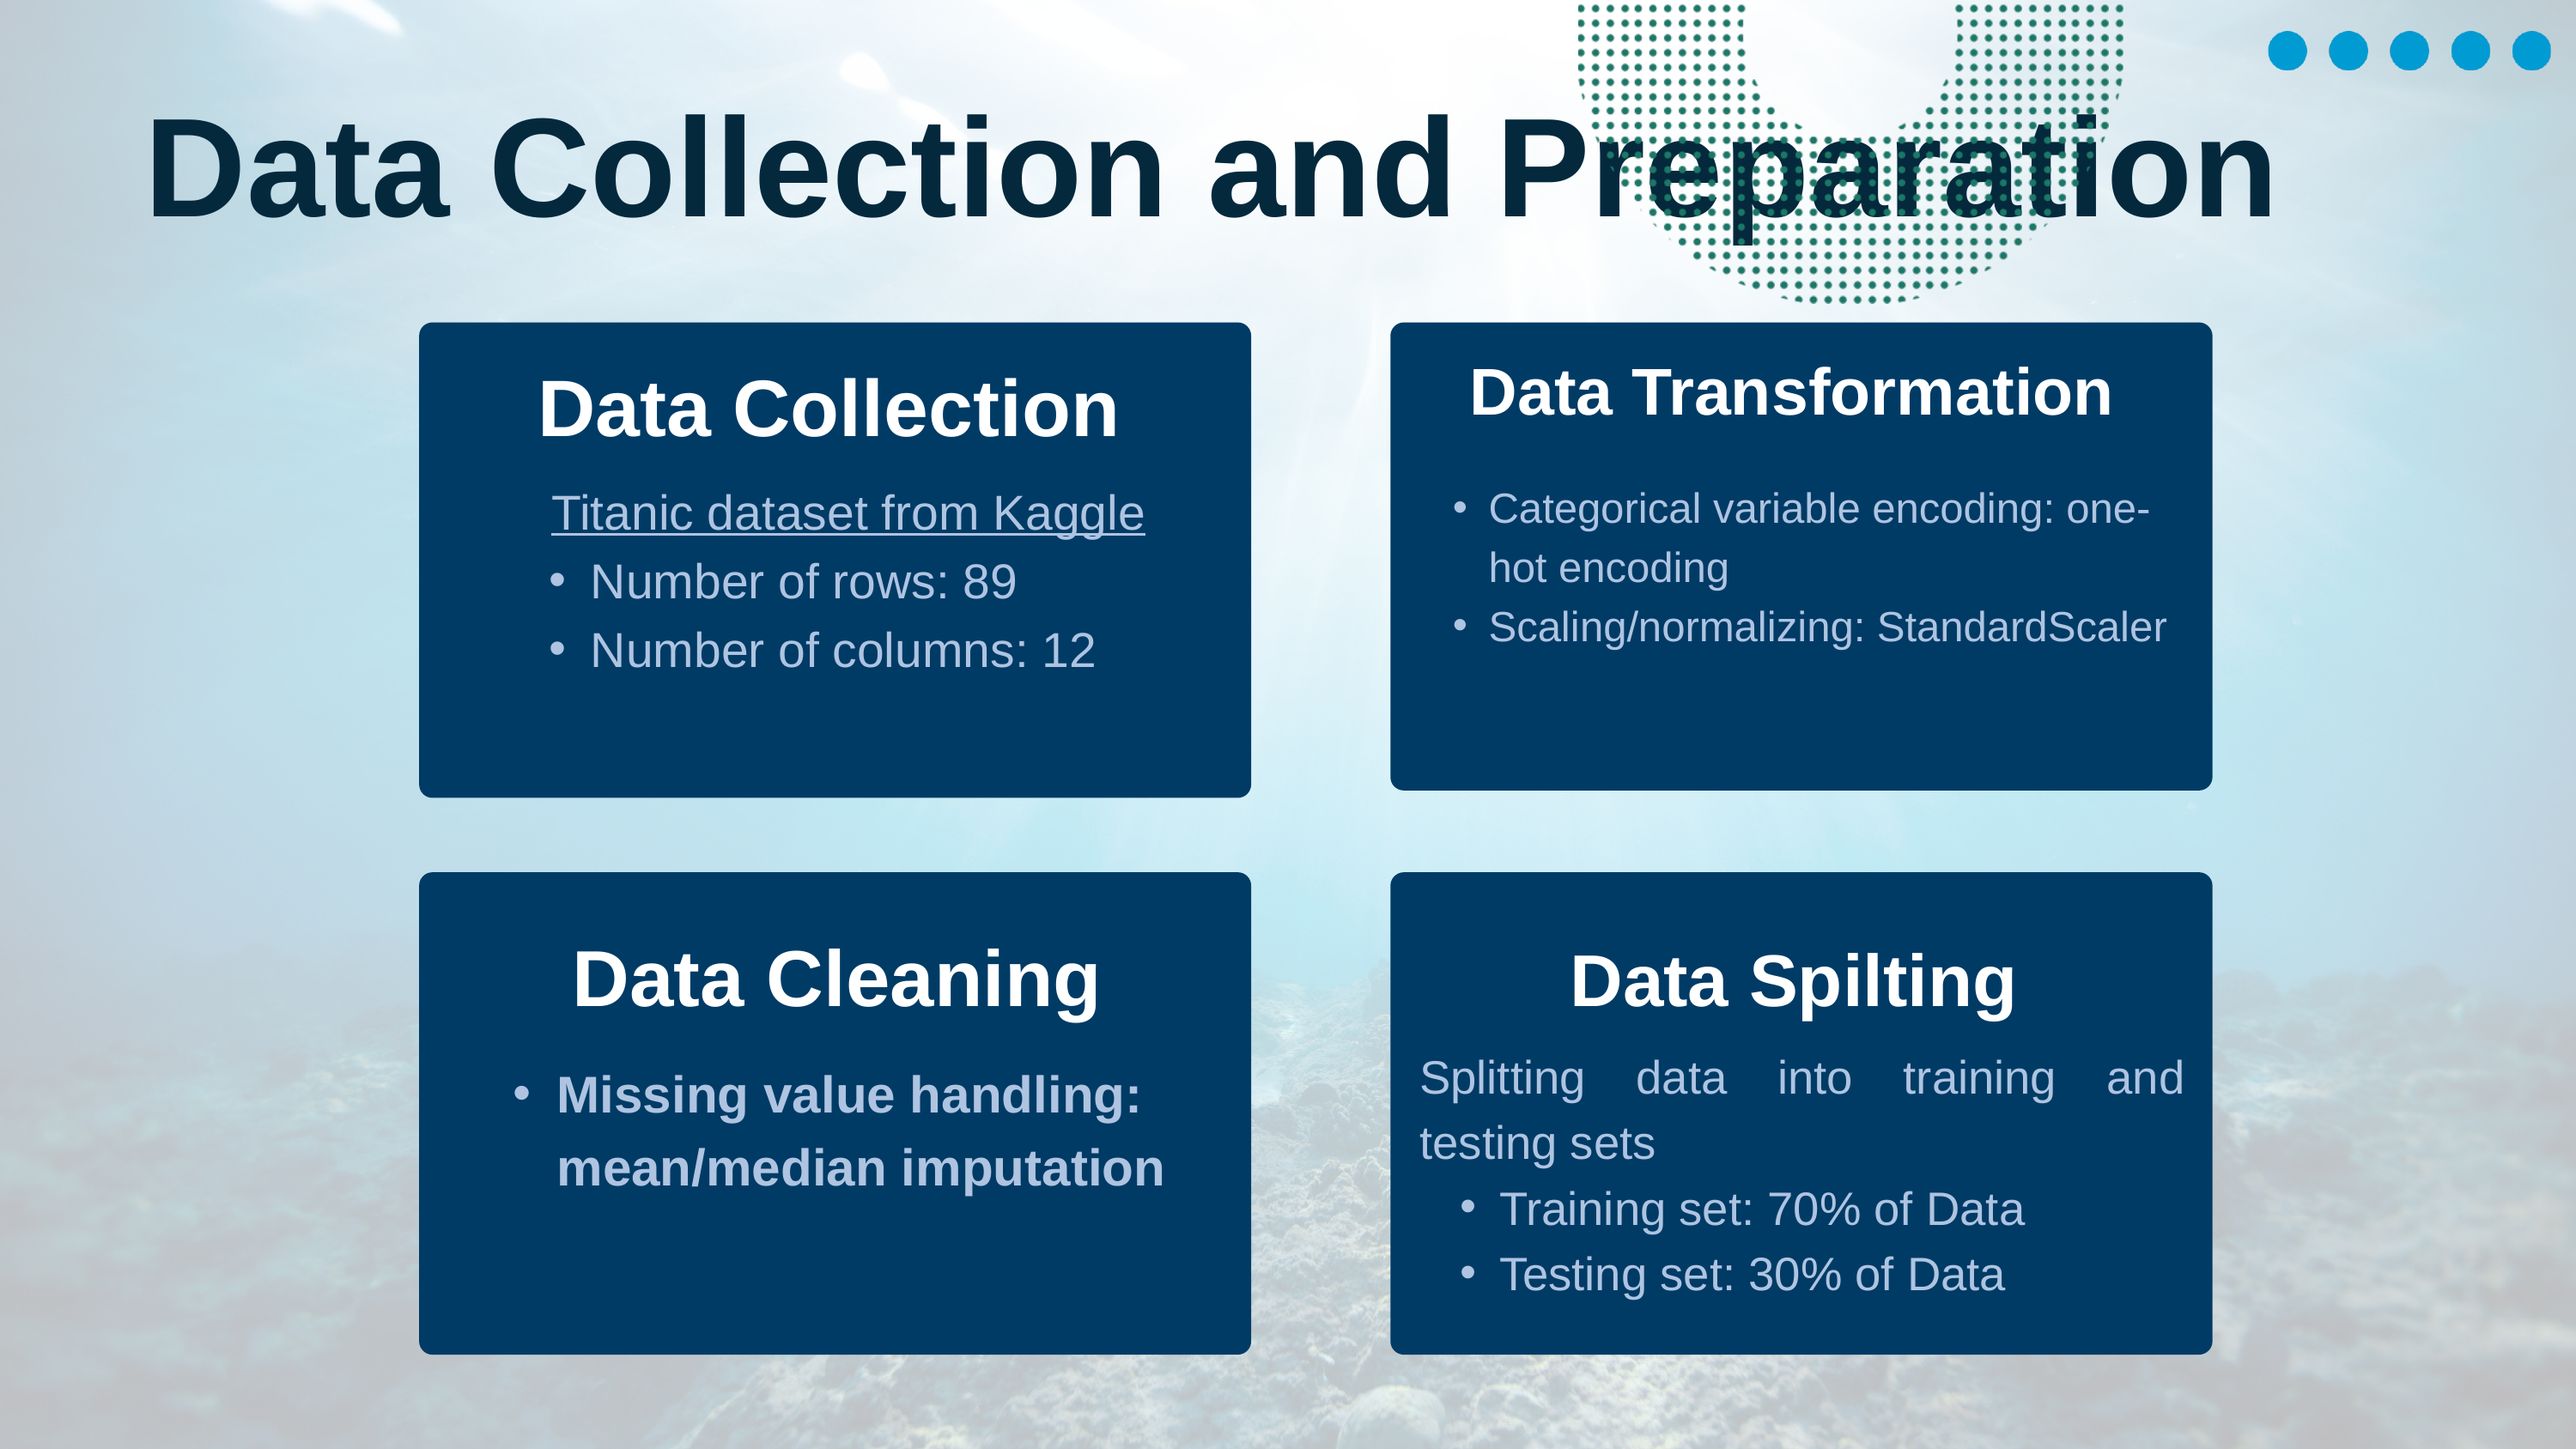

Data Collection and Preparation

Data Transformation
Data Collection
Titanic dataset from Kaggle
Number of rows: 89
Number of columns: 12
Categorical variable encoding: one-hot encoding
Scaling/normalizing: StandardScaler

Data Cleaning
Data Spilting
Splitting data into training and testing sets
Training set: 70% of Data
Testing set: 30% of Data
Missing value handling: mean/median imputation